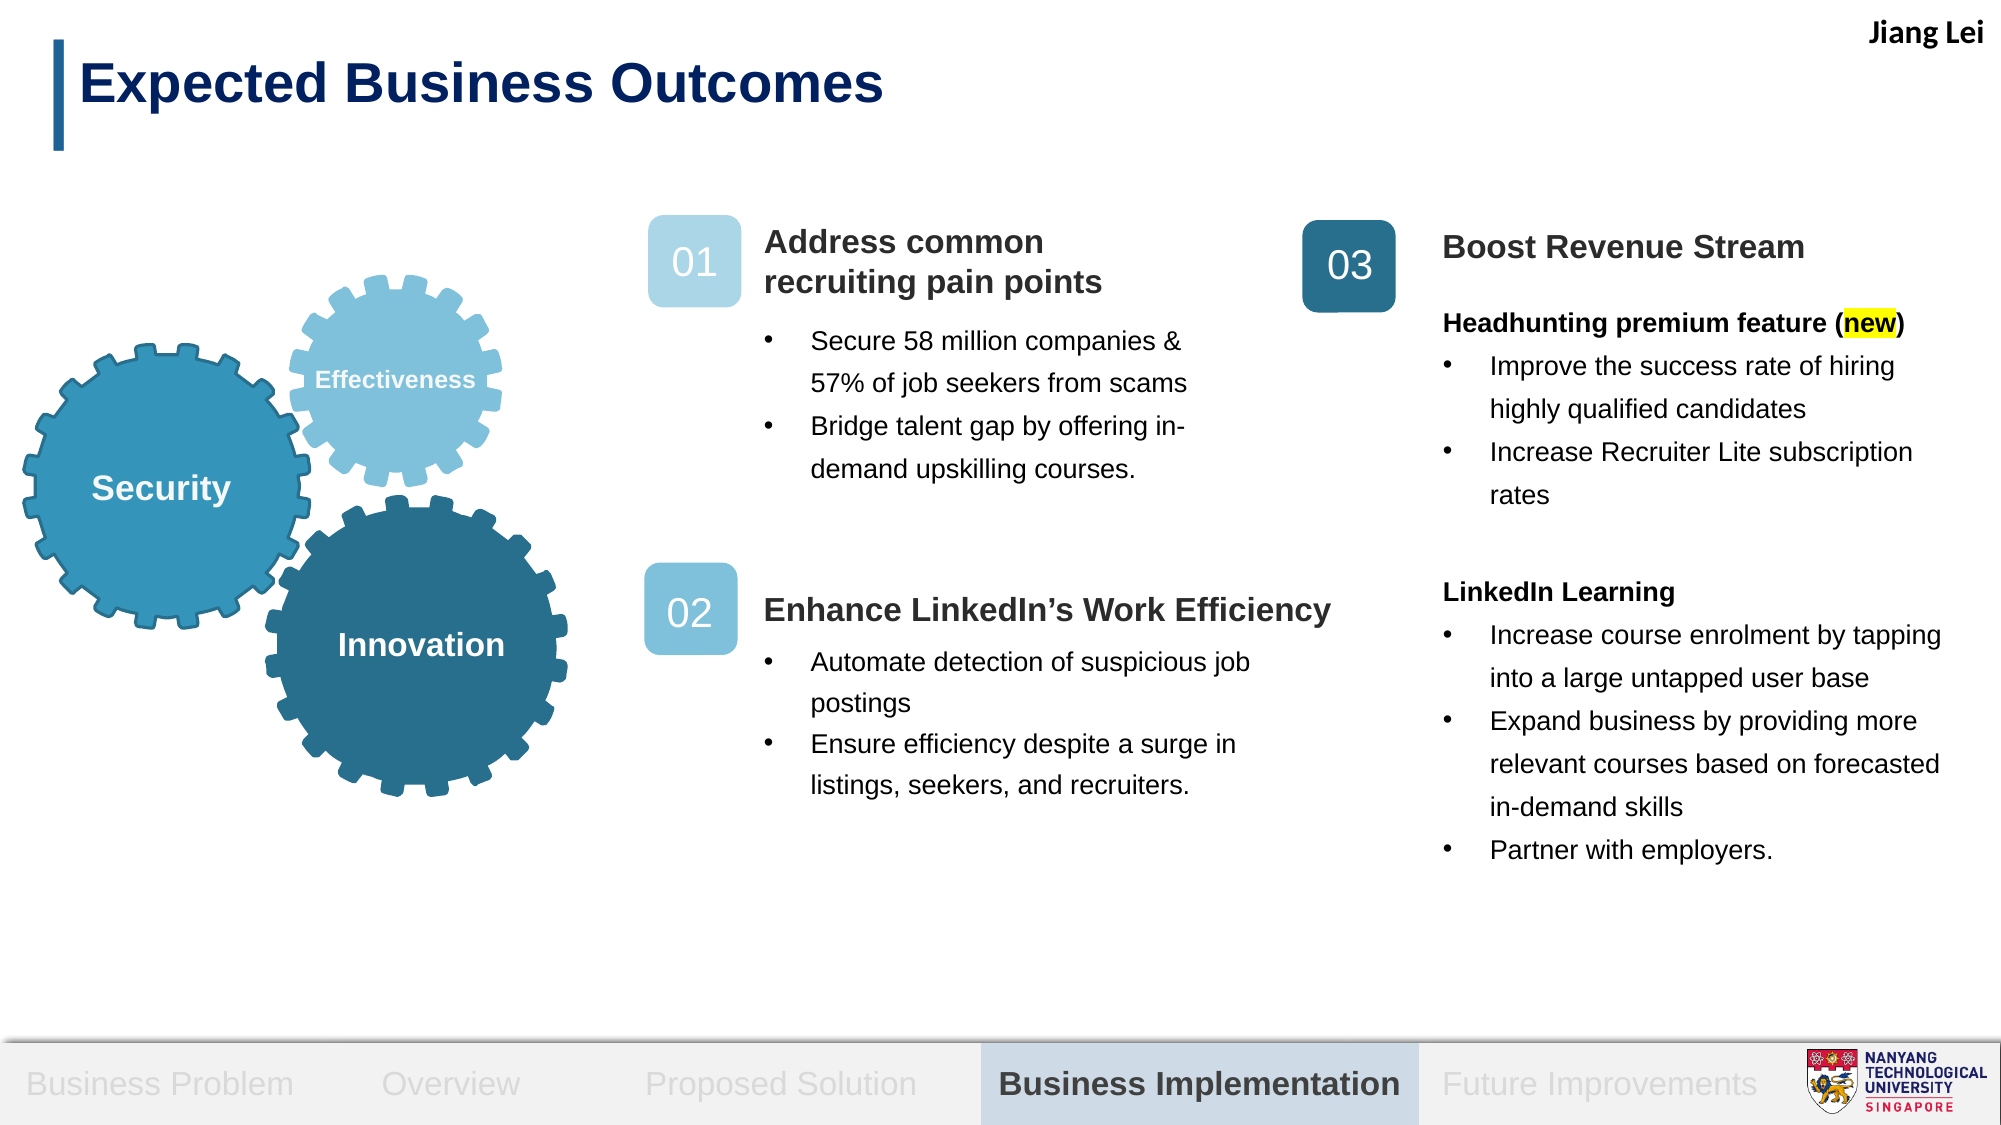

Jiang Lei
Expected Business Outcomes
Address common recruiting pain points

Boost Revenue Stream

01
03

Headhunting premium feature (new)
Improve the success rate of hiring highly qualified candidates
Increase Recruiter Lite subscription rates

LinkedIn Learning
Increase course enrolment by tapping into a large untapped user base
Expand business by providing more relevant courses based on forecasted in-demand skills
Partner with employers.
Secure 58 million companies & 57% of job seekers from scams
Bridge talent gap by offering in-demand upskilling courses.

Effectiveness
Security

Enhance LinkedIn’s Work Efficiency
-
02
Innovation
Automate detection of suspicious job postings
Ensure efficiency despite a surge in listings, seekers, and recruiters.